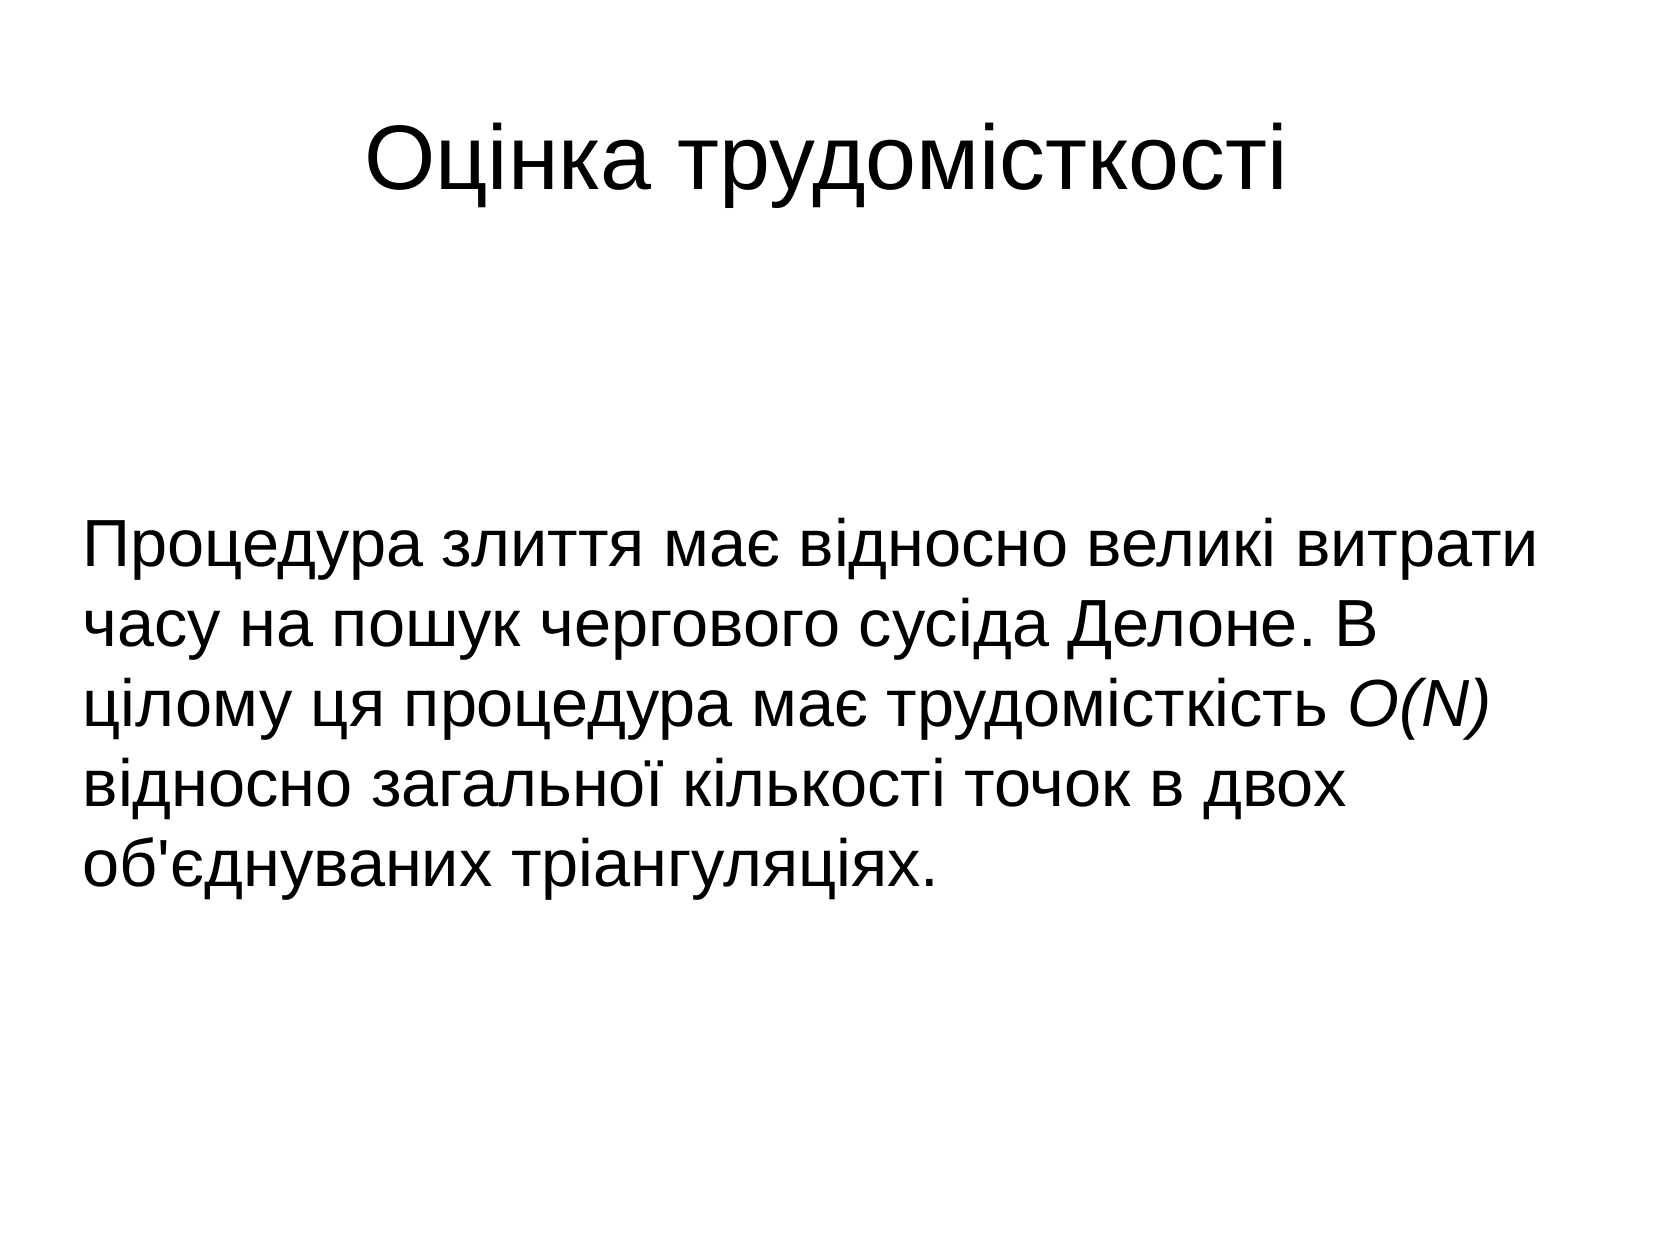

Оцінка трудомісткості
Процедура злиття має відносно великі витрати часу на пошук чергового сусіда Делоне. В цілому ця процедура має трудомісткість O(N) відносно загальної кількості точок в двох об'єднуваних тріангуляціях.